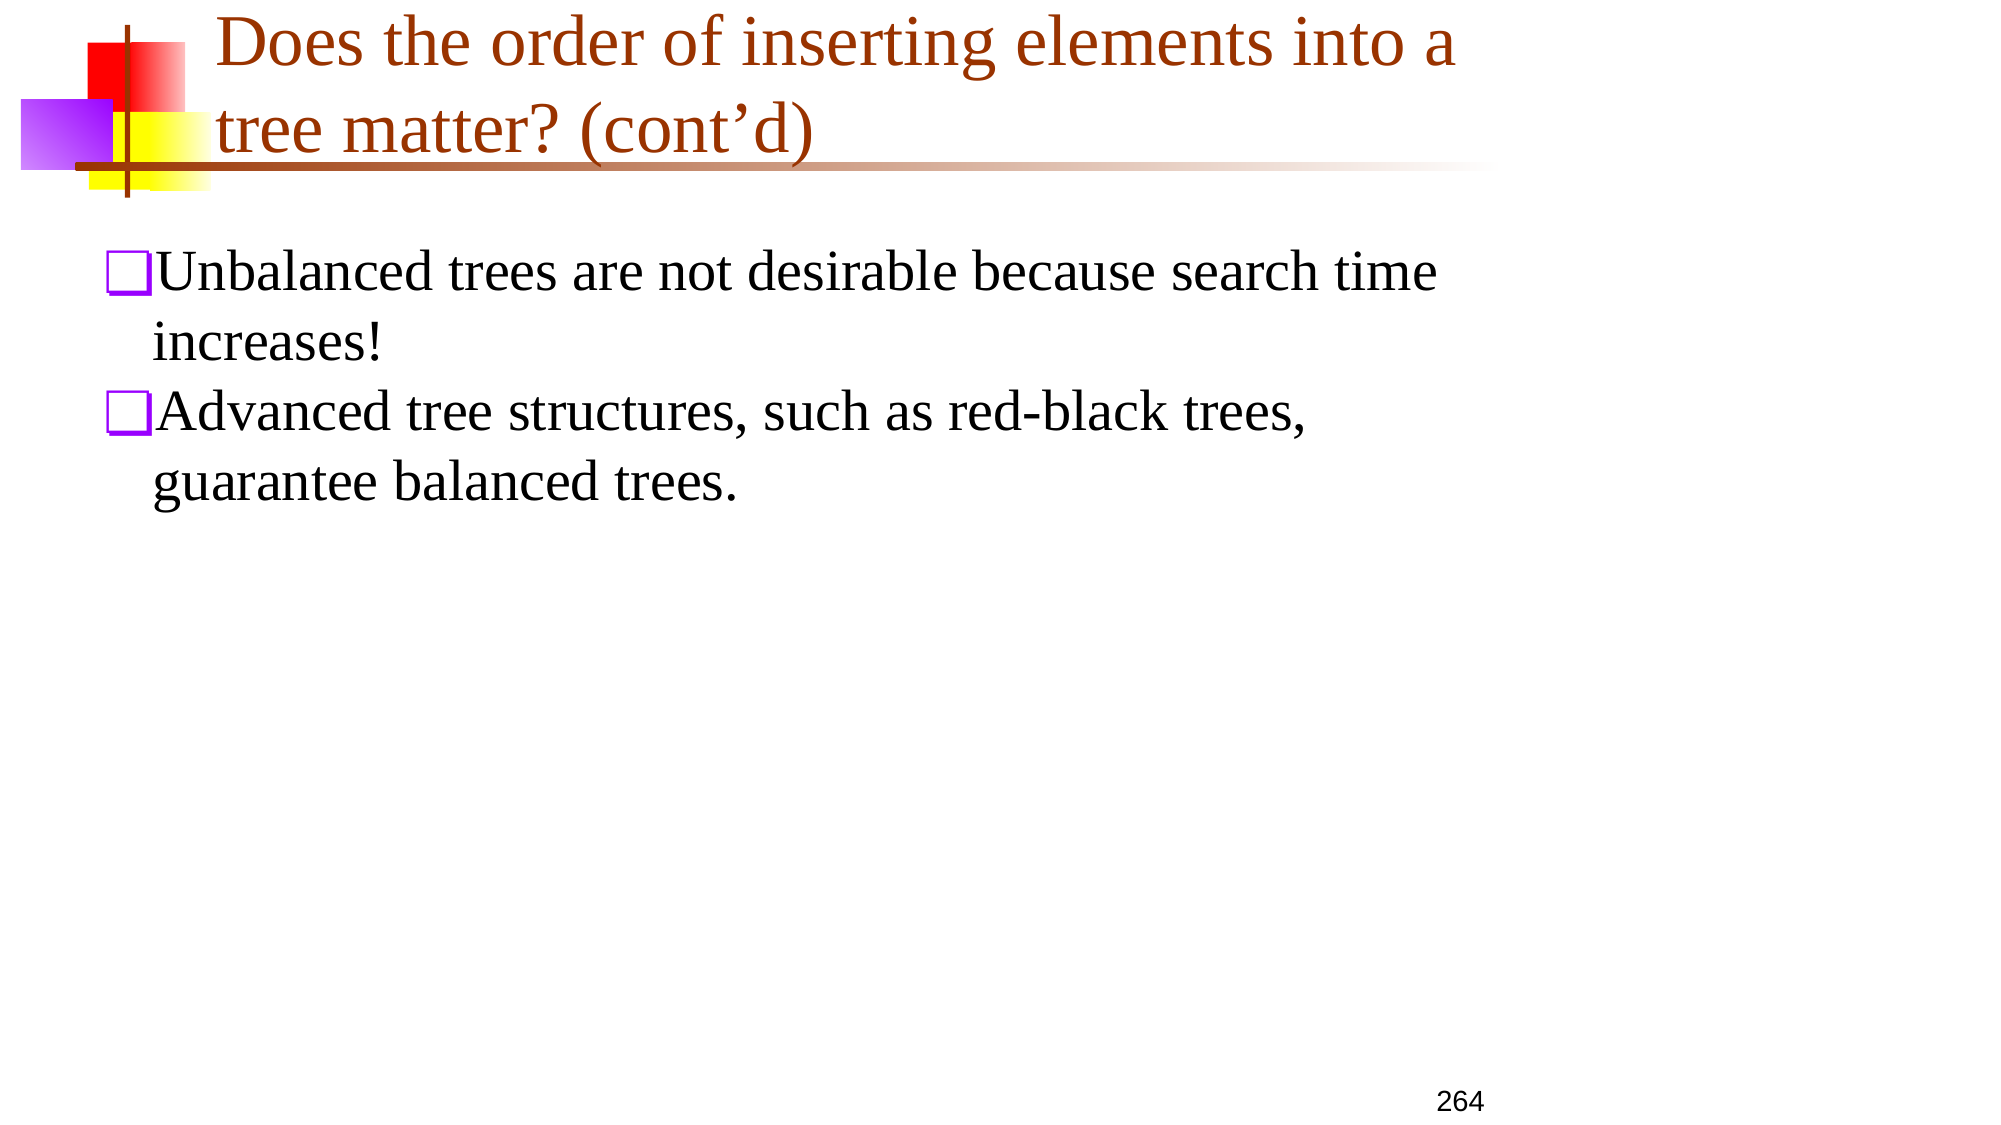

# Does the order of inserting elements into a tree matter? (cont’d)
Unbalanced trees are not desirable because search time increases!
Advanced tree structures, such as red-black trees, guarantee balanced trees.

264